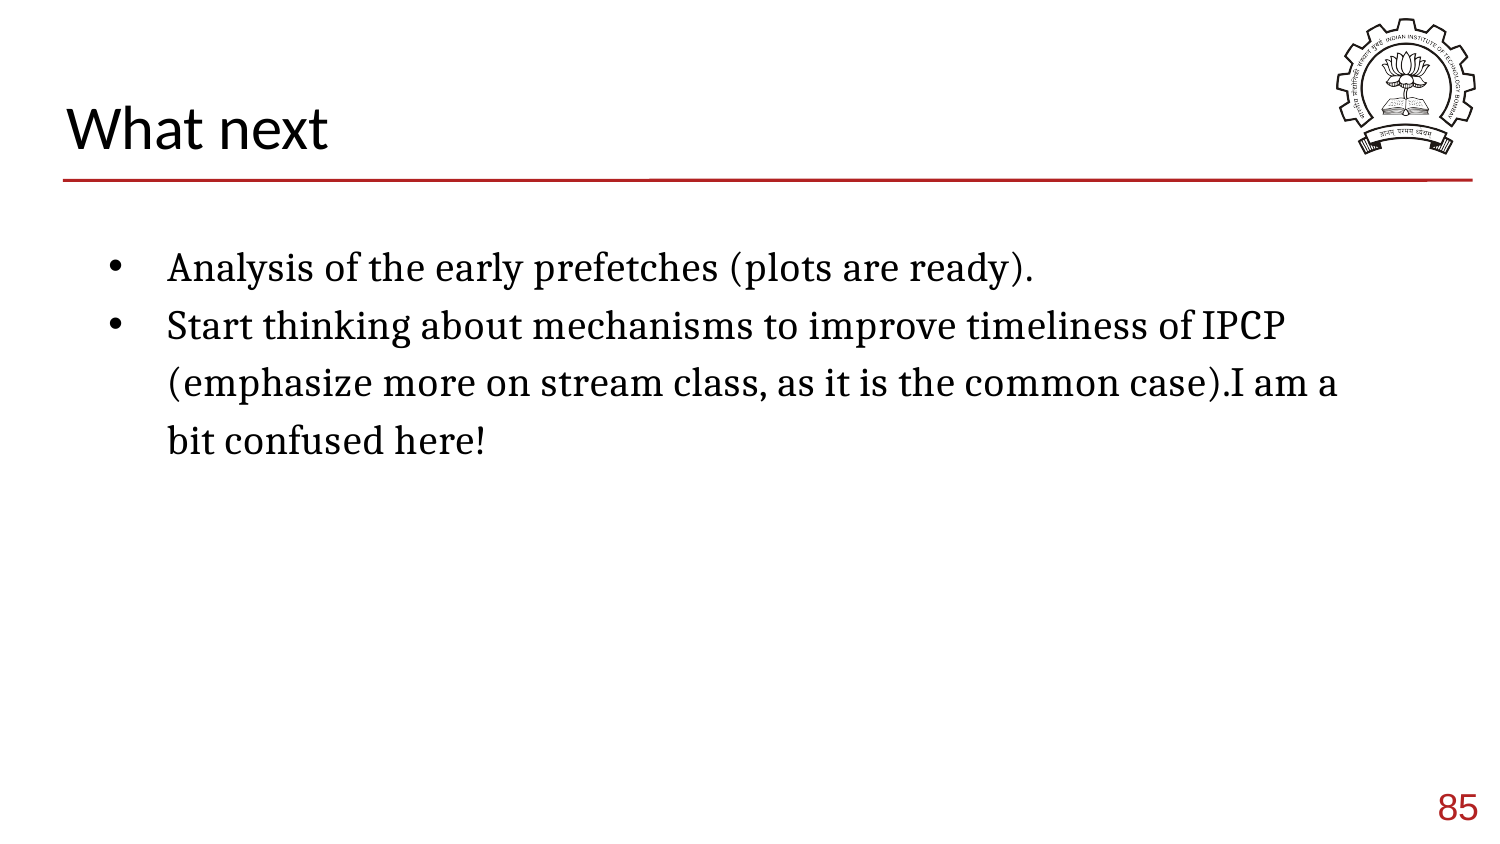

# What next
Analysis of the early prefetches (plots are ready).
Start thinking about mechanisms to improve timeliness of IPCP (emphasize more on stream class, as it is the common case).I am a bit confused here!
85